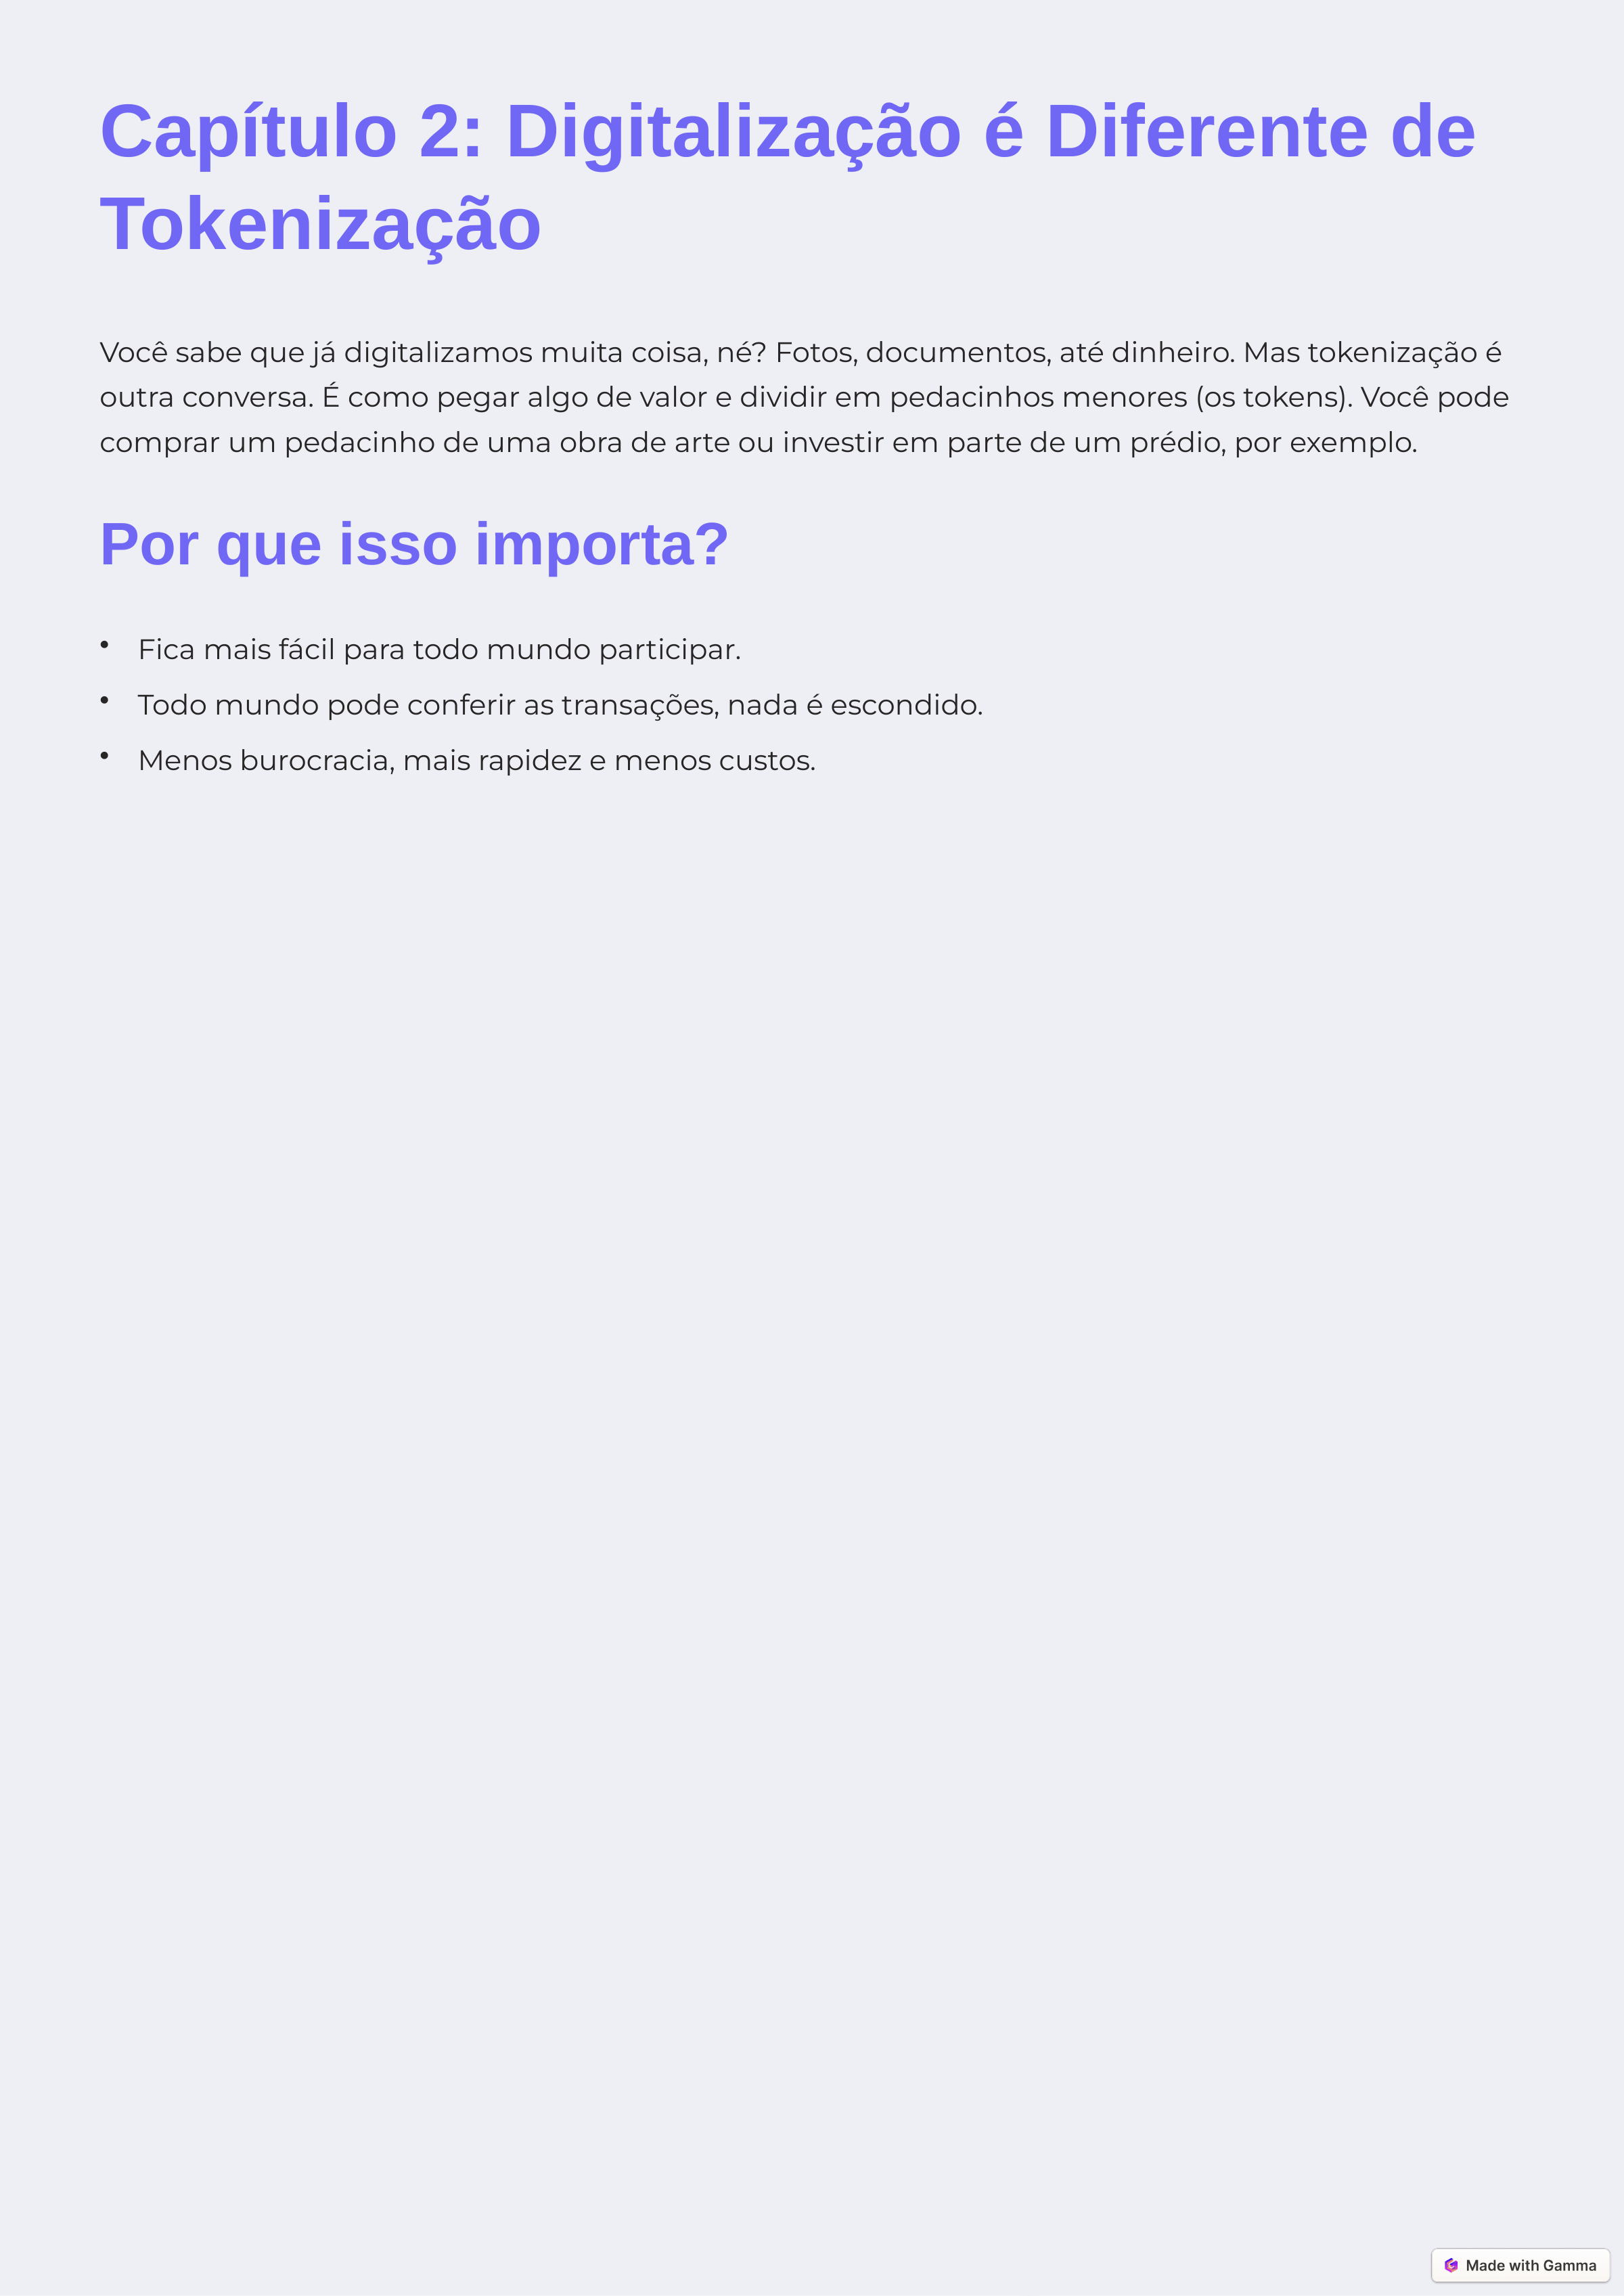

Capítulo 2: Digitalização é Diferente de Tokenização
Você sabe que já digitalizamos muita coisa, né? Fotos, documentos, até dinheiro. Mas tokenização é outra conversa. É como pegar algo de valor e dividir em pedacinhos menores (os tokens). Você pode comprar um pedacinho de uma obra de arte ou investir em parte de um prédio, por exemplo.
Por que isso importa?
Fica mais fácil para todo mundo participar.
Todo mundo pode conferir as transações, nada é escondido.
Menos burocracia, mais rapidez e menos custos.